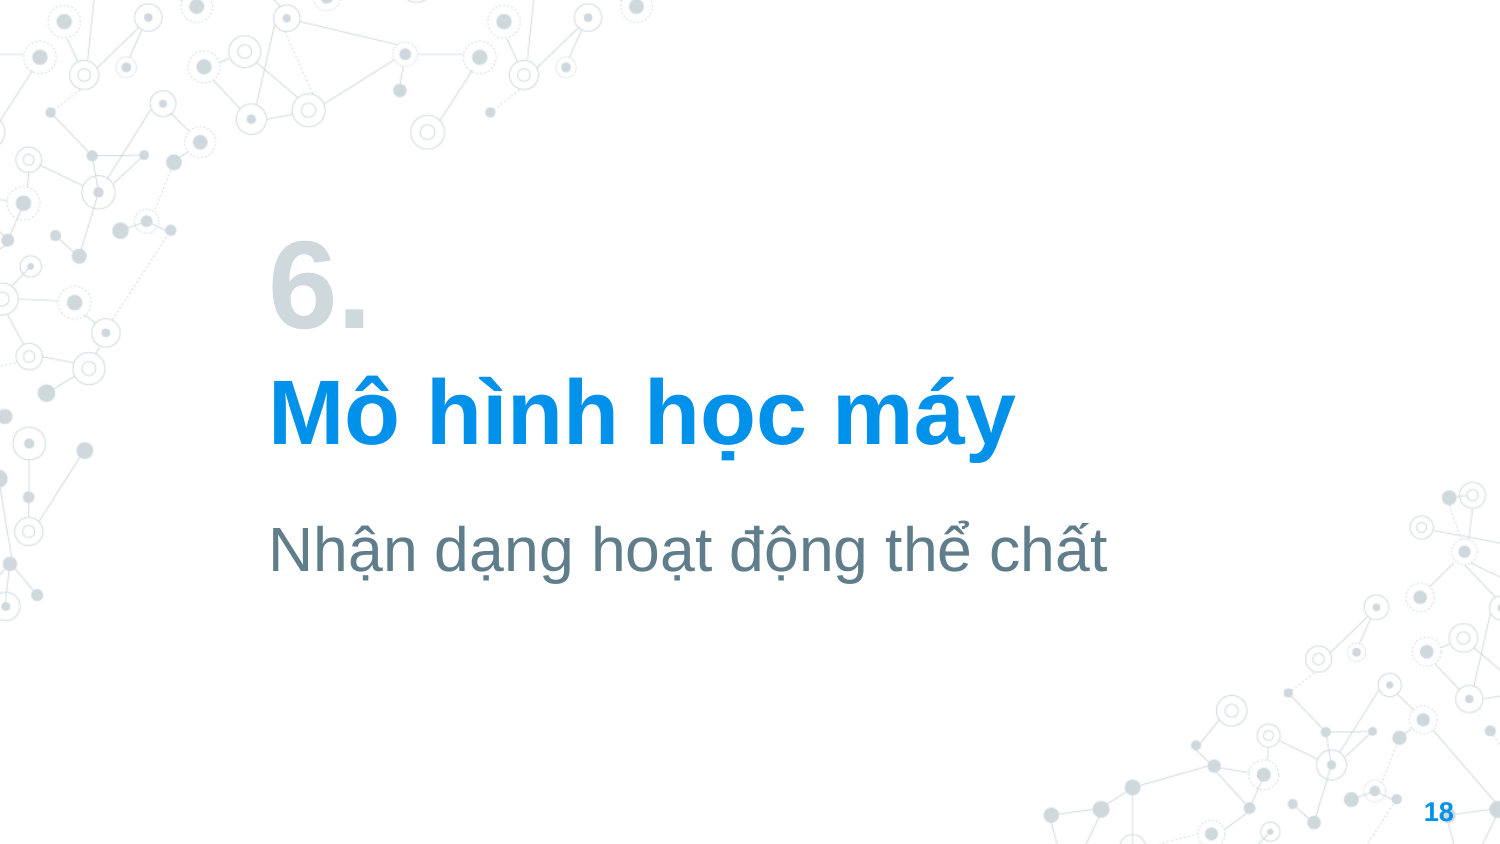

# 6.
Mô hình học máy
Nhận dạng hoạt động thể chất
18